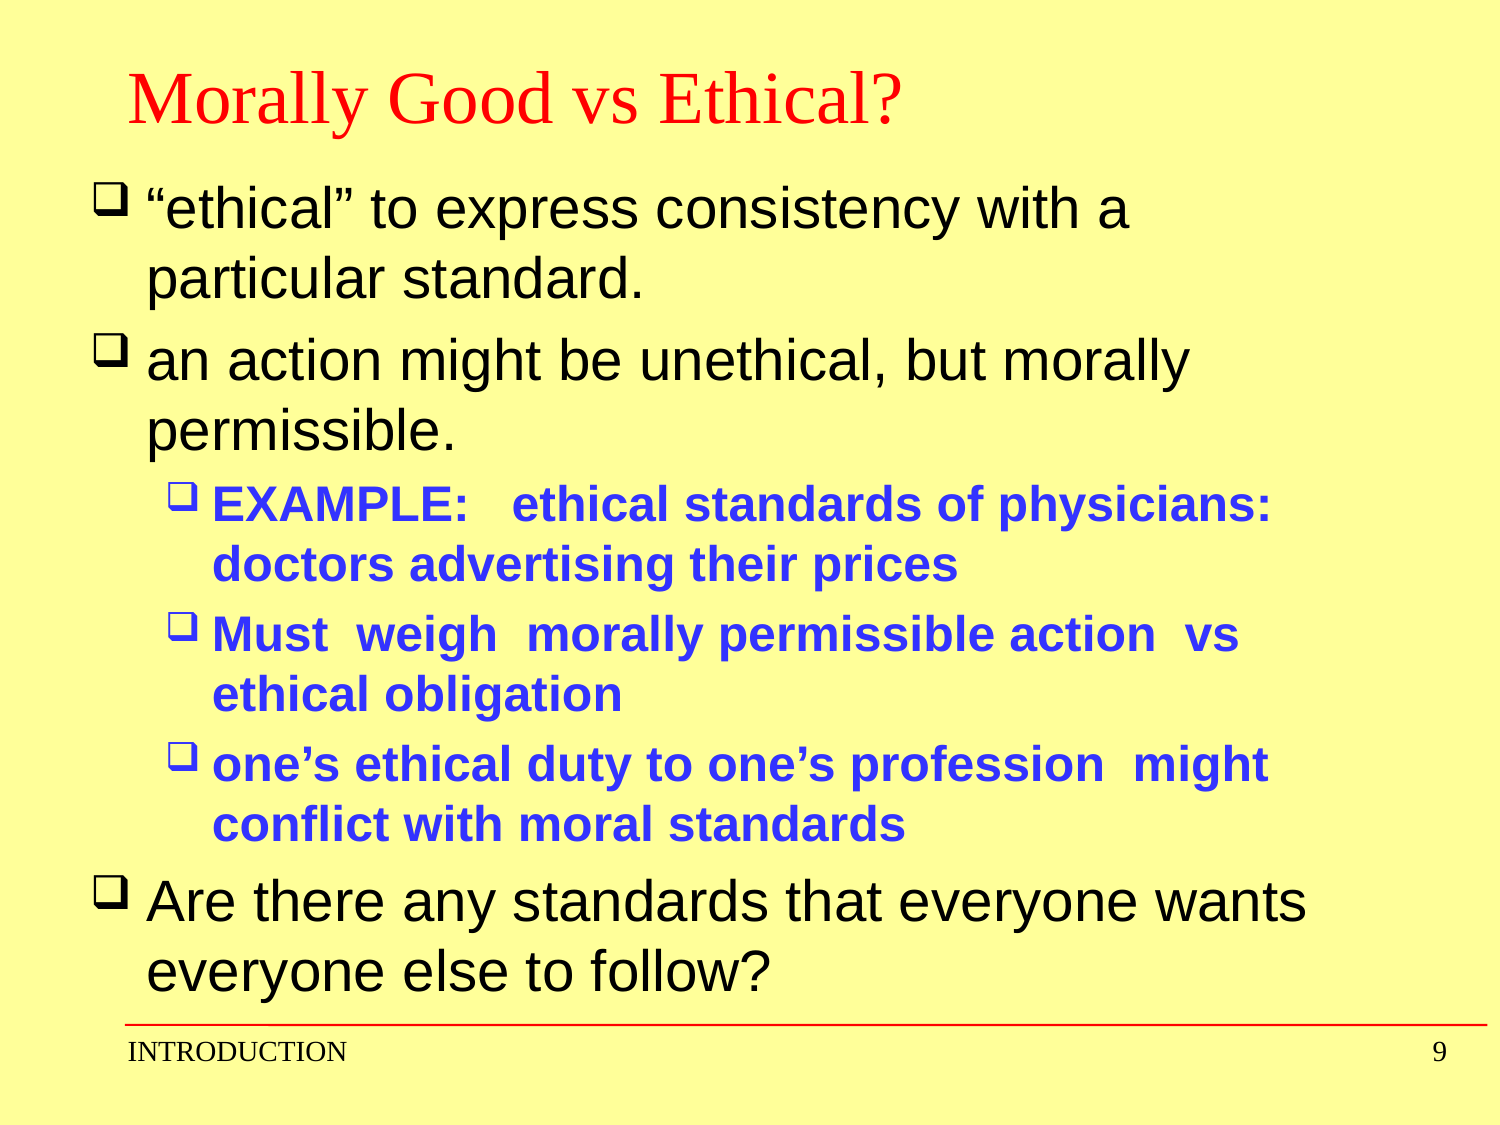

# Morally Good vs Ethical?
“ethical” to express consistency with a particular standard.
an action might be unethical, but morally permissible.
EXAMPLE:   ethical standards of physicians: doctors advertising their prices
Must  weigh  morally permissible action  vs   ethical obligation
one’s ethical duty to one’s profession  might conflict with moral standards
Are there any standards that everyone wants everyone else to follow?
INTRODUCTION
9